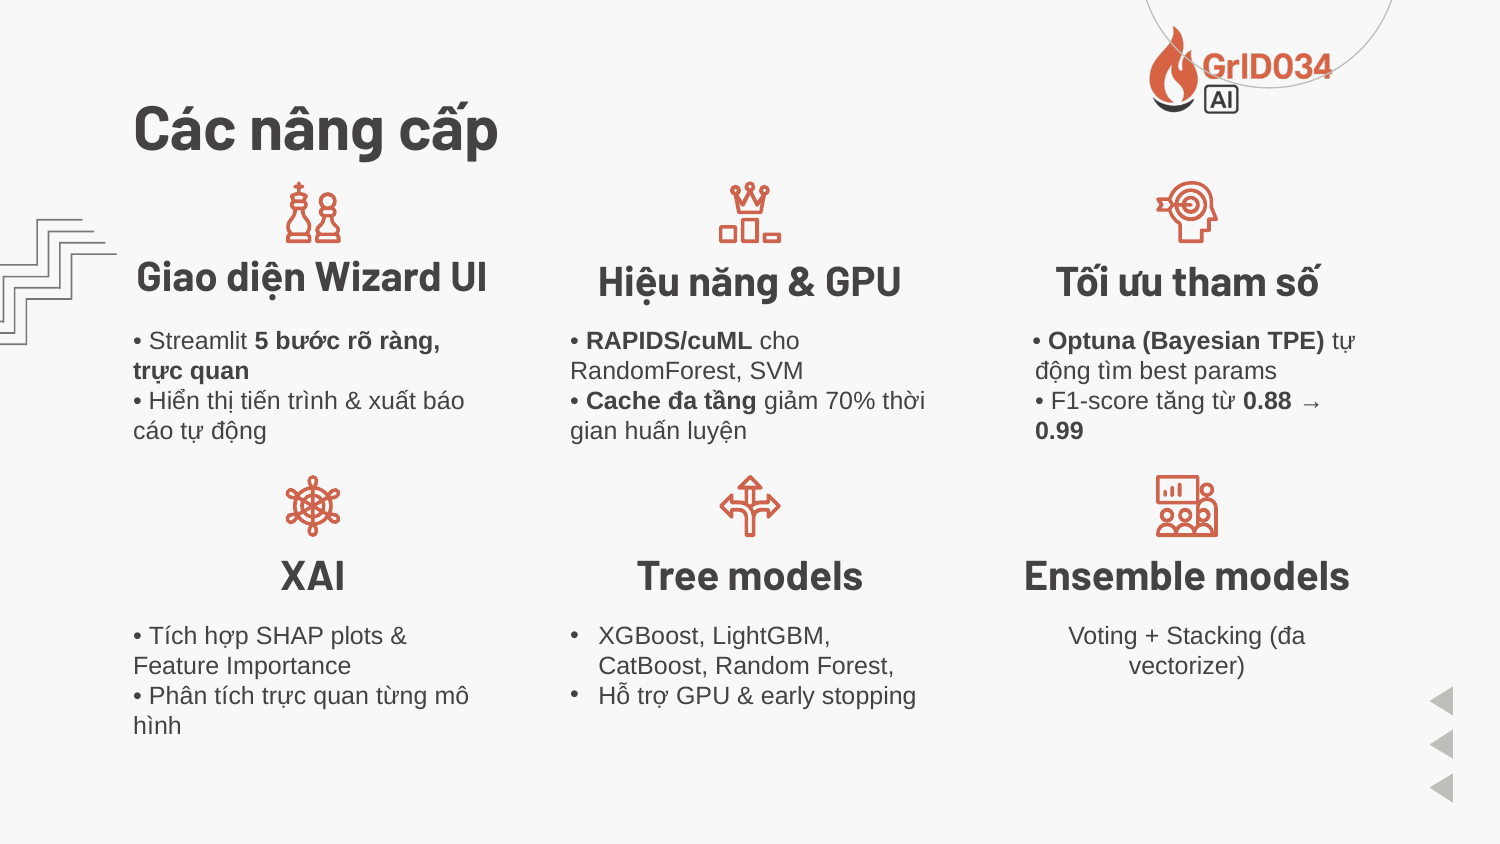

# Các nâng cấp

Giao diện Wizard UI
Hiệu năng & GPU
Tối ưu tham số
• Streamlit 5 bước rõ ràng, trực quan
• Hiển thị tiến trình & xuất báo cáo tự động
• RAPIDS/cuML cho RandomForest, SVM
• Cache đa tầng giảm 70% thời gian huấn luyện
• Optuna (Bayesian TPE) tự động tìm best params
• F1-score tăng từ 0.88 → 0.99

XAI
Tree models
Ensemble models
• Tích hợp SHAP plots & Feature Importance
• Phân tích trực quan từng mô hình
XGBoost, LightGBM, CatBoost, Random Forest,
Hỗ trợ GPU & early stopping
Voting + Stacking (đa vectorizer)